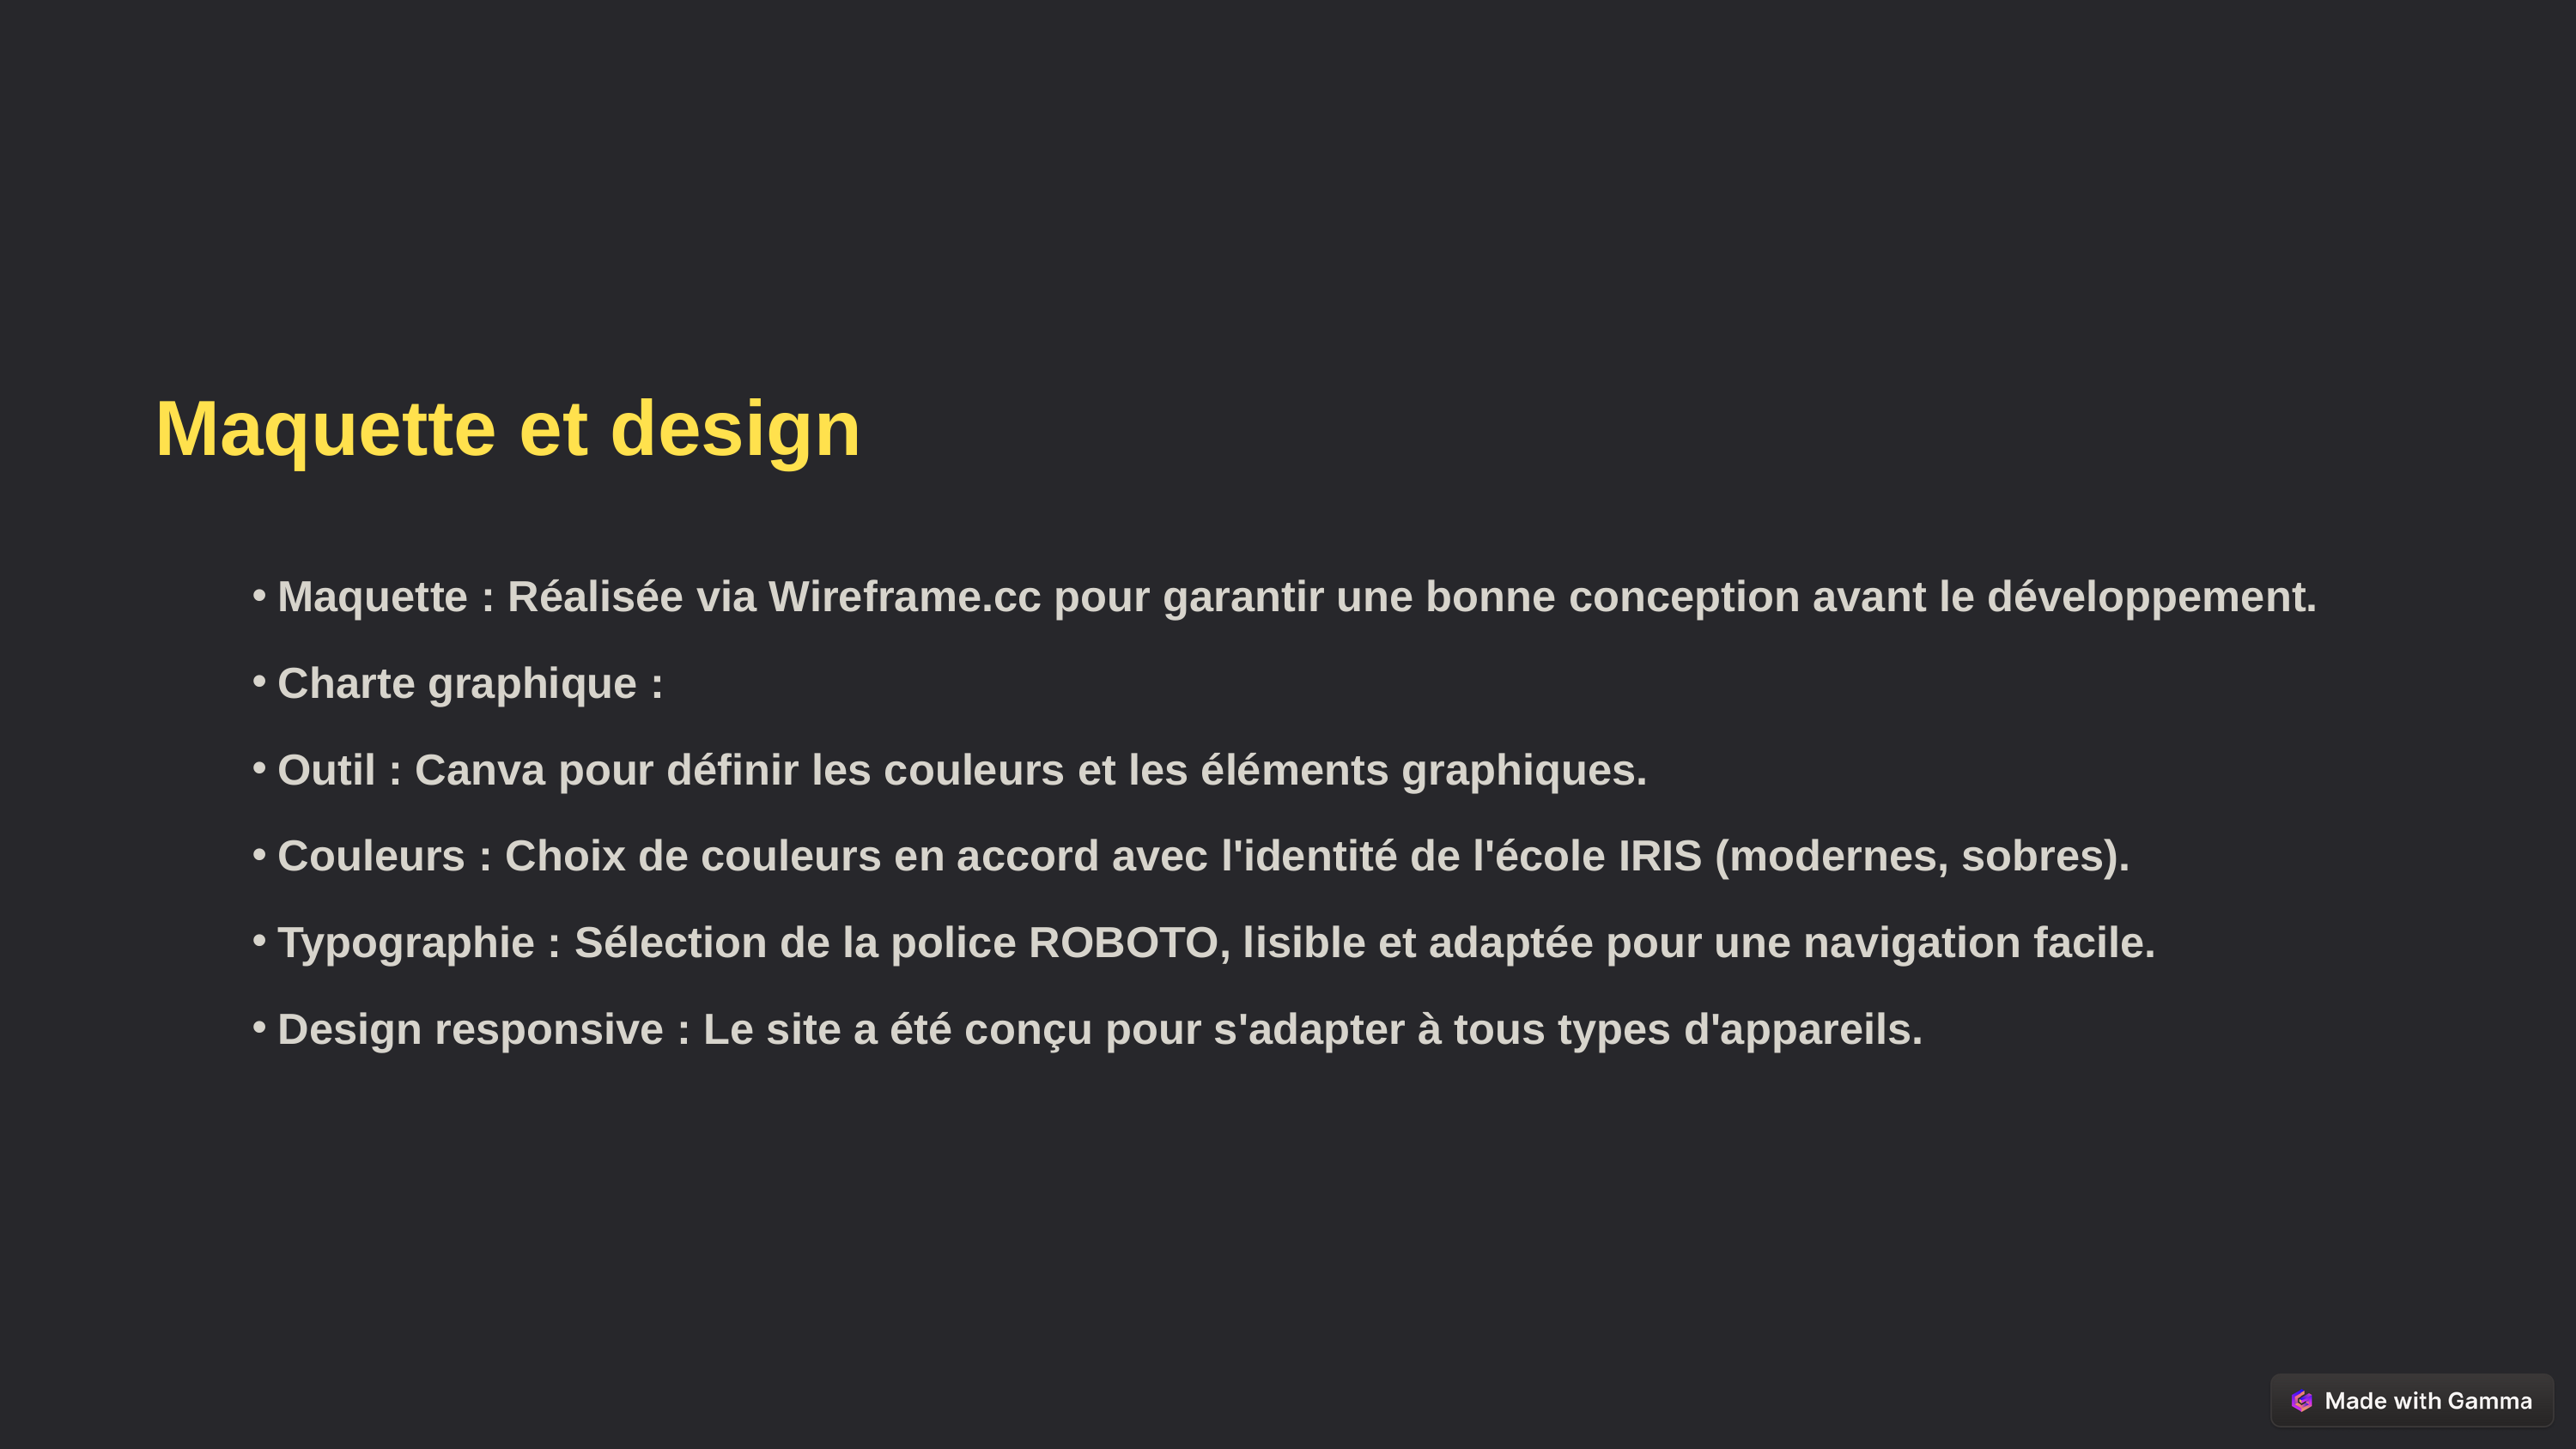

Maquette et design
Maquette : Réalisée via Wireframe.cc pour garantir une bonne conception avant le développement.
Charte graphique :
Outil : Canva pour définir les couleurs et les éléments graphiques.
Couleurs : Choix de couleurs en accord avec l'identité de l'école IRIS (modernes, sobres).
Typographie : Sélection de la police ROBOTO, lisible et adaptée pour une navigation facile.
Design responsive : Le site a été conçu pour s'adapter à tous types d'appareils.